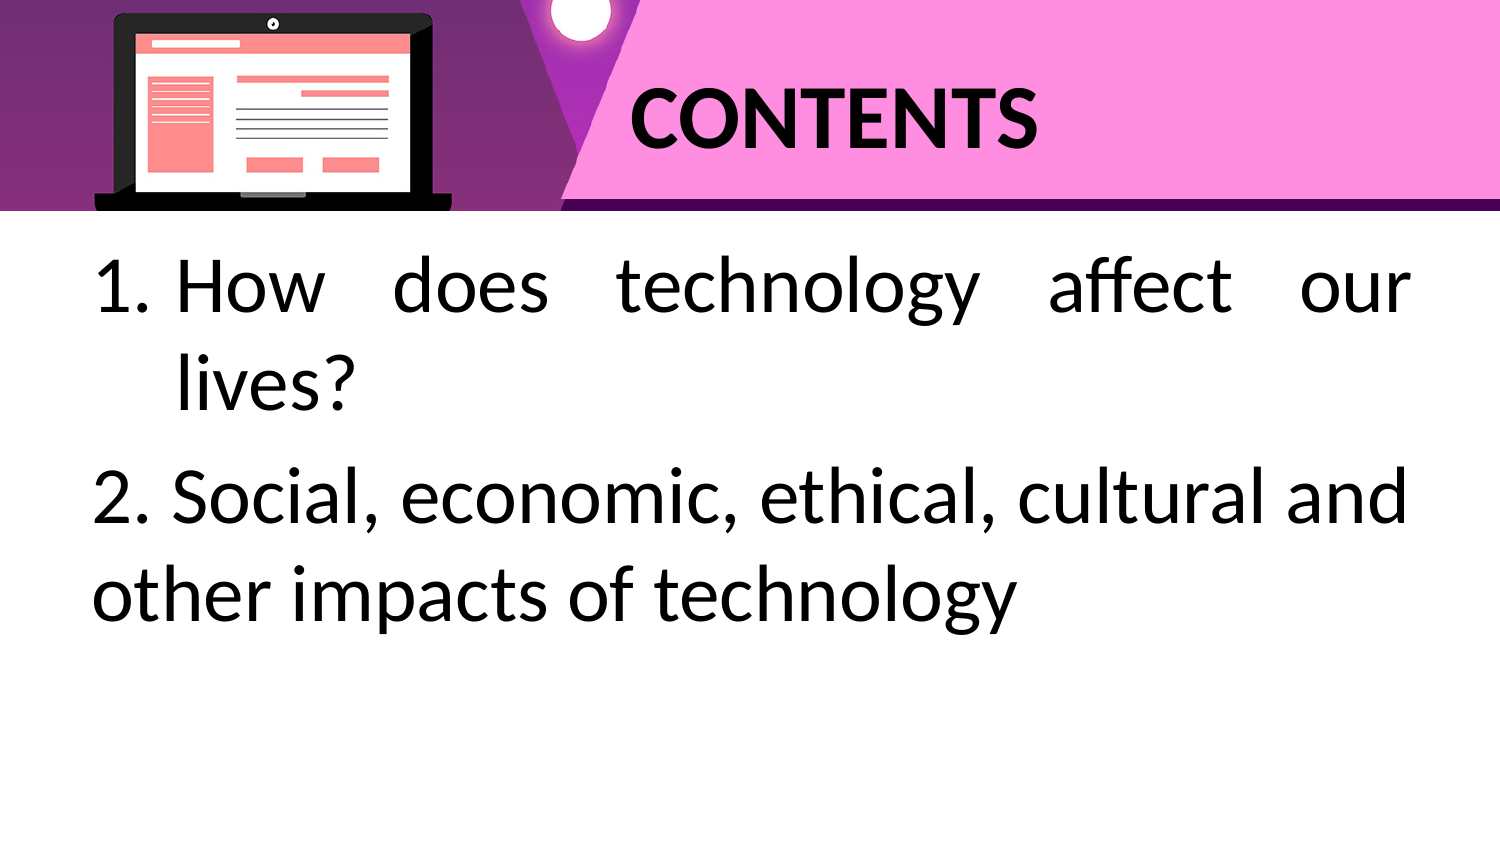

# CONTENTS
How does technology affect our lives?
2. Social, economic, ethical, cultural and other impacts of technology